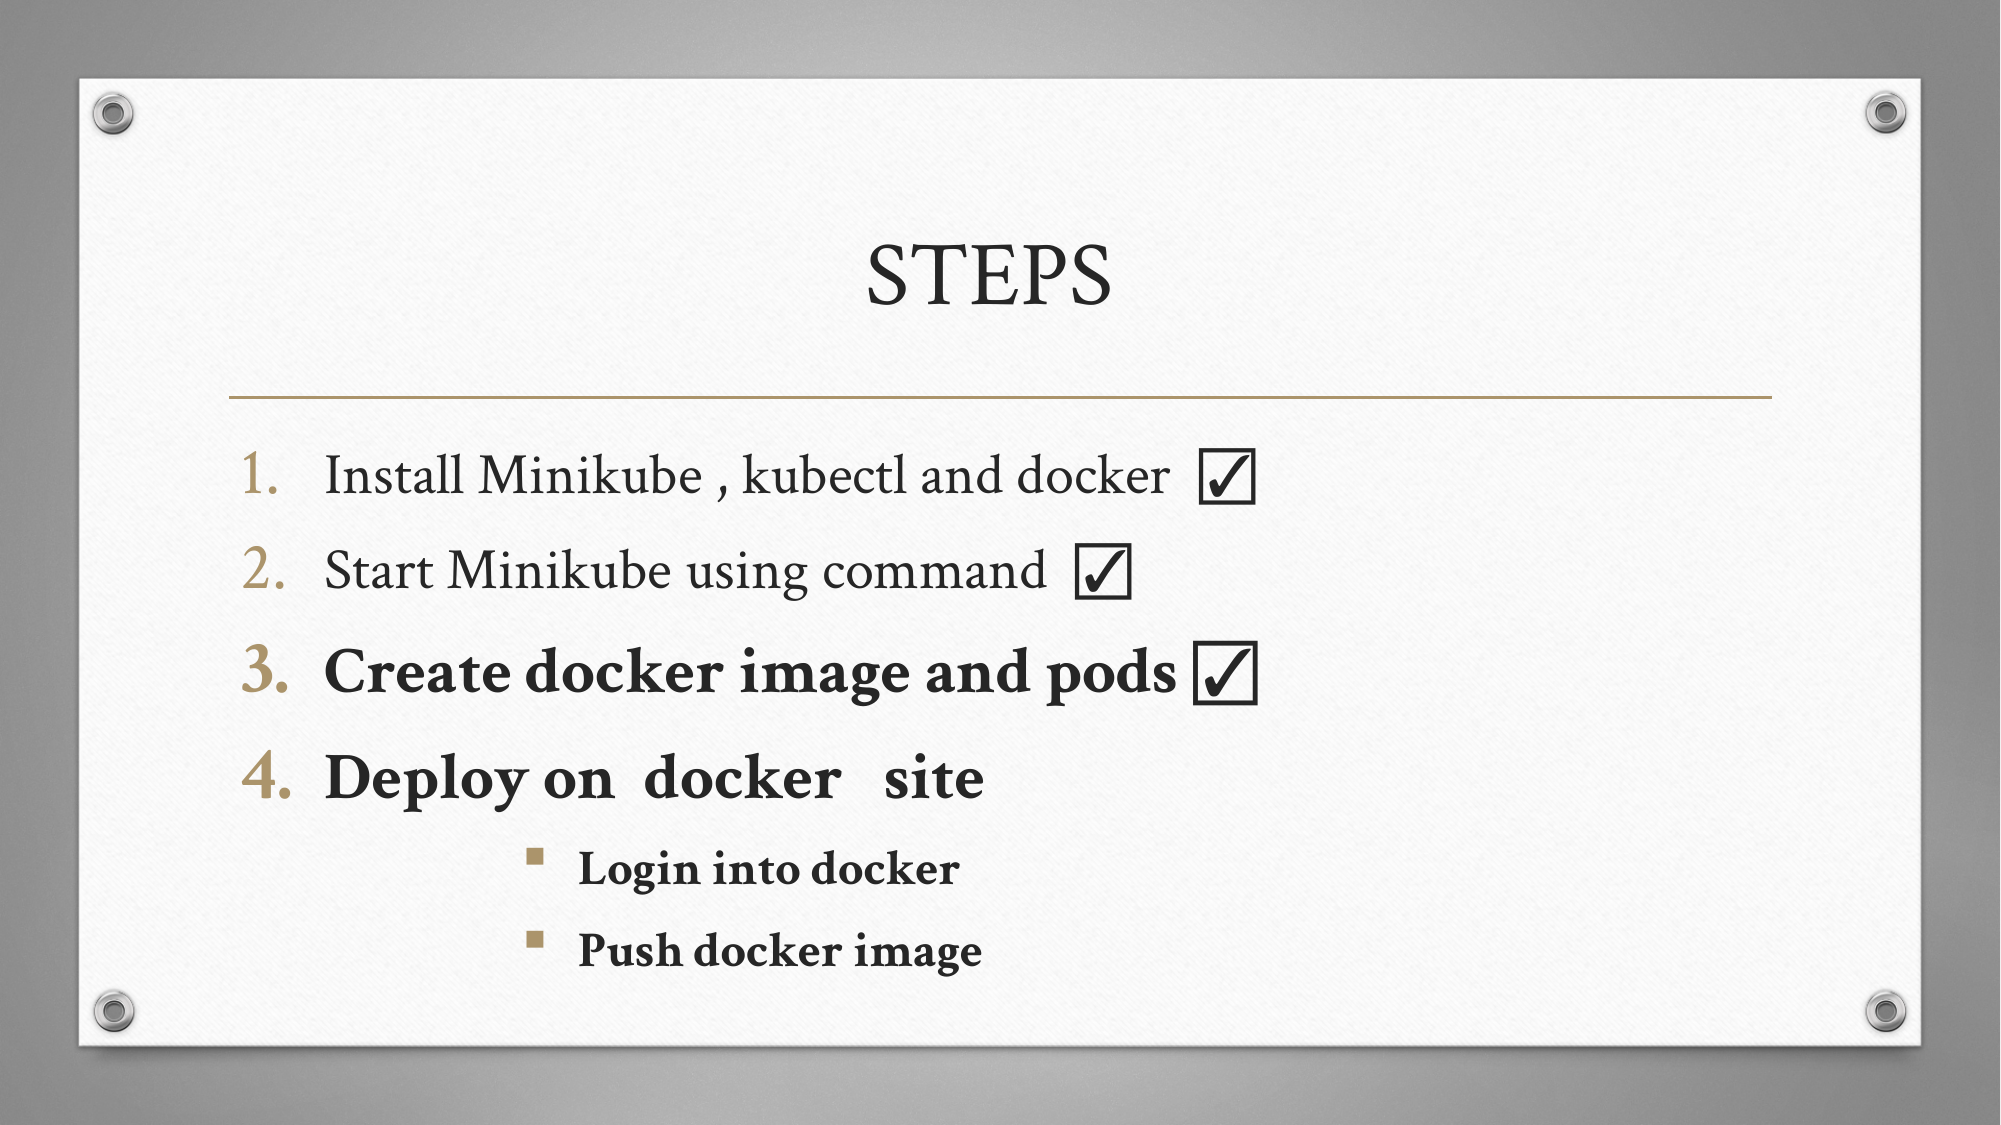

# STEPS
Install Minikube , kubectl and docker  ☑
Start Minikube using command  ☑
Create docker image and pods ☑
Deploy on  docker   site
Login into docker
Push docker image